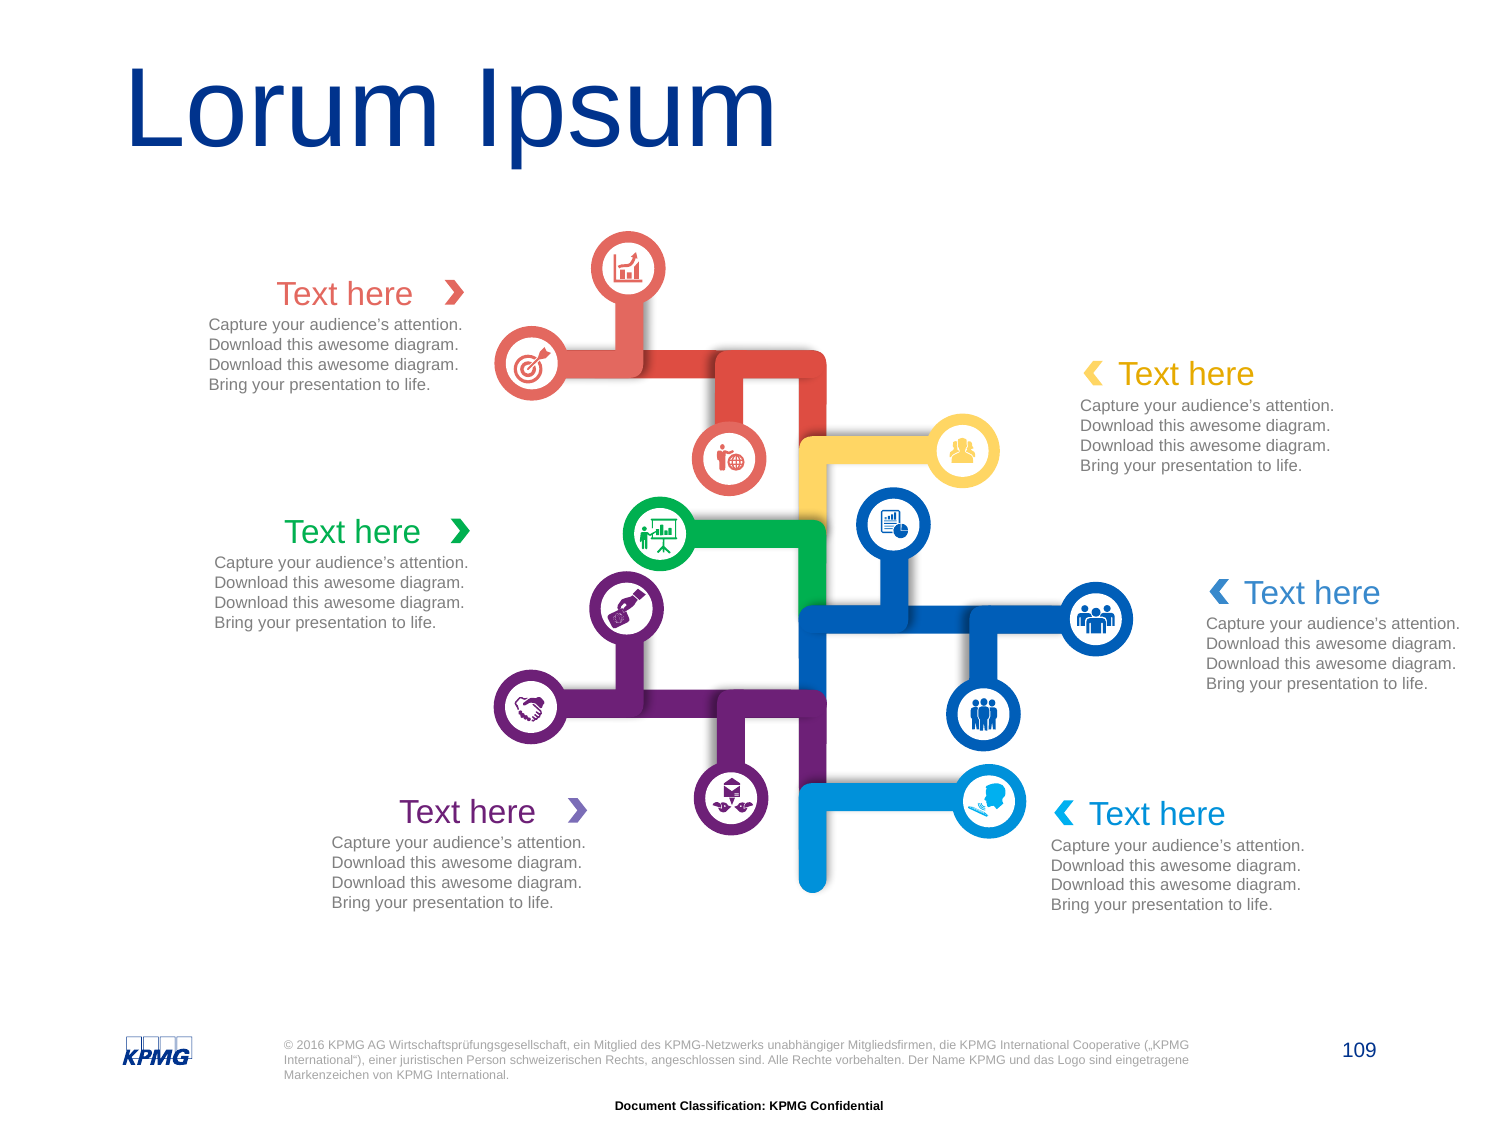

# Lorum Ipsum

Text here

Capture your audience’s attention. Download this awesome diagram.
Download this awesome diagram. Bring your presentation to life.
Text here

Capture your audience’s attention. Download this awesome diagram.
Download this awesome diagram. Bring your presentation to life.
Text here

Capture your audience’s attention. Download this awesome diagram.
Download this awesome diagram. Bring your presentation to life.
Text here

Capture your audience’s attention. Download this awesome diagram.
Download this awesome diagram. Bring your presentation to life.
Text here

Capture your audience’s attention. Download this awesome diagram.
Download this awesome diagram. Bring your presentation to life.
Text here

Capture your audience’s attention. Download this awesome diagram.
Download this awesome diagram. Bring your presentation to life.